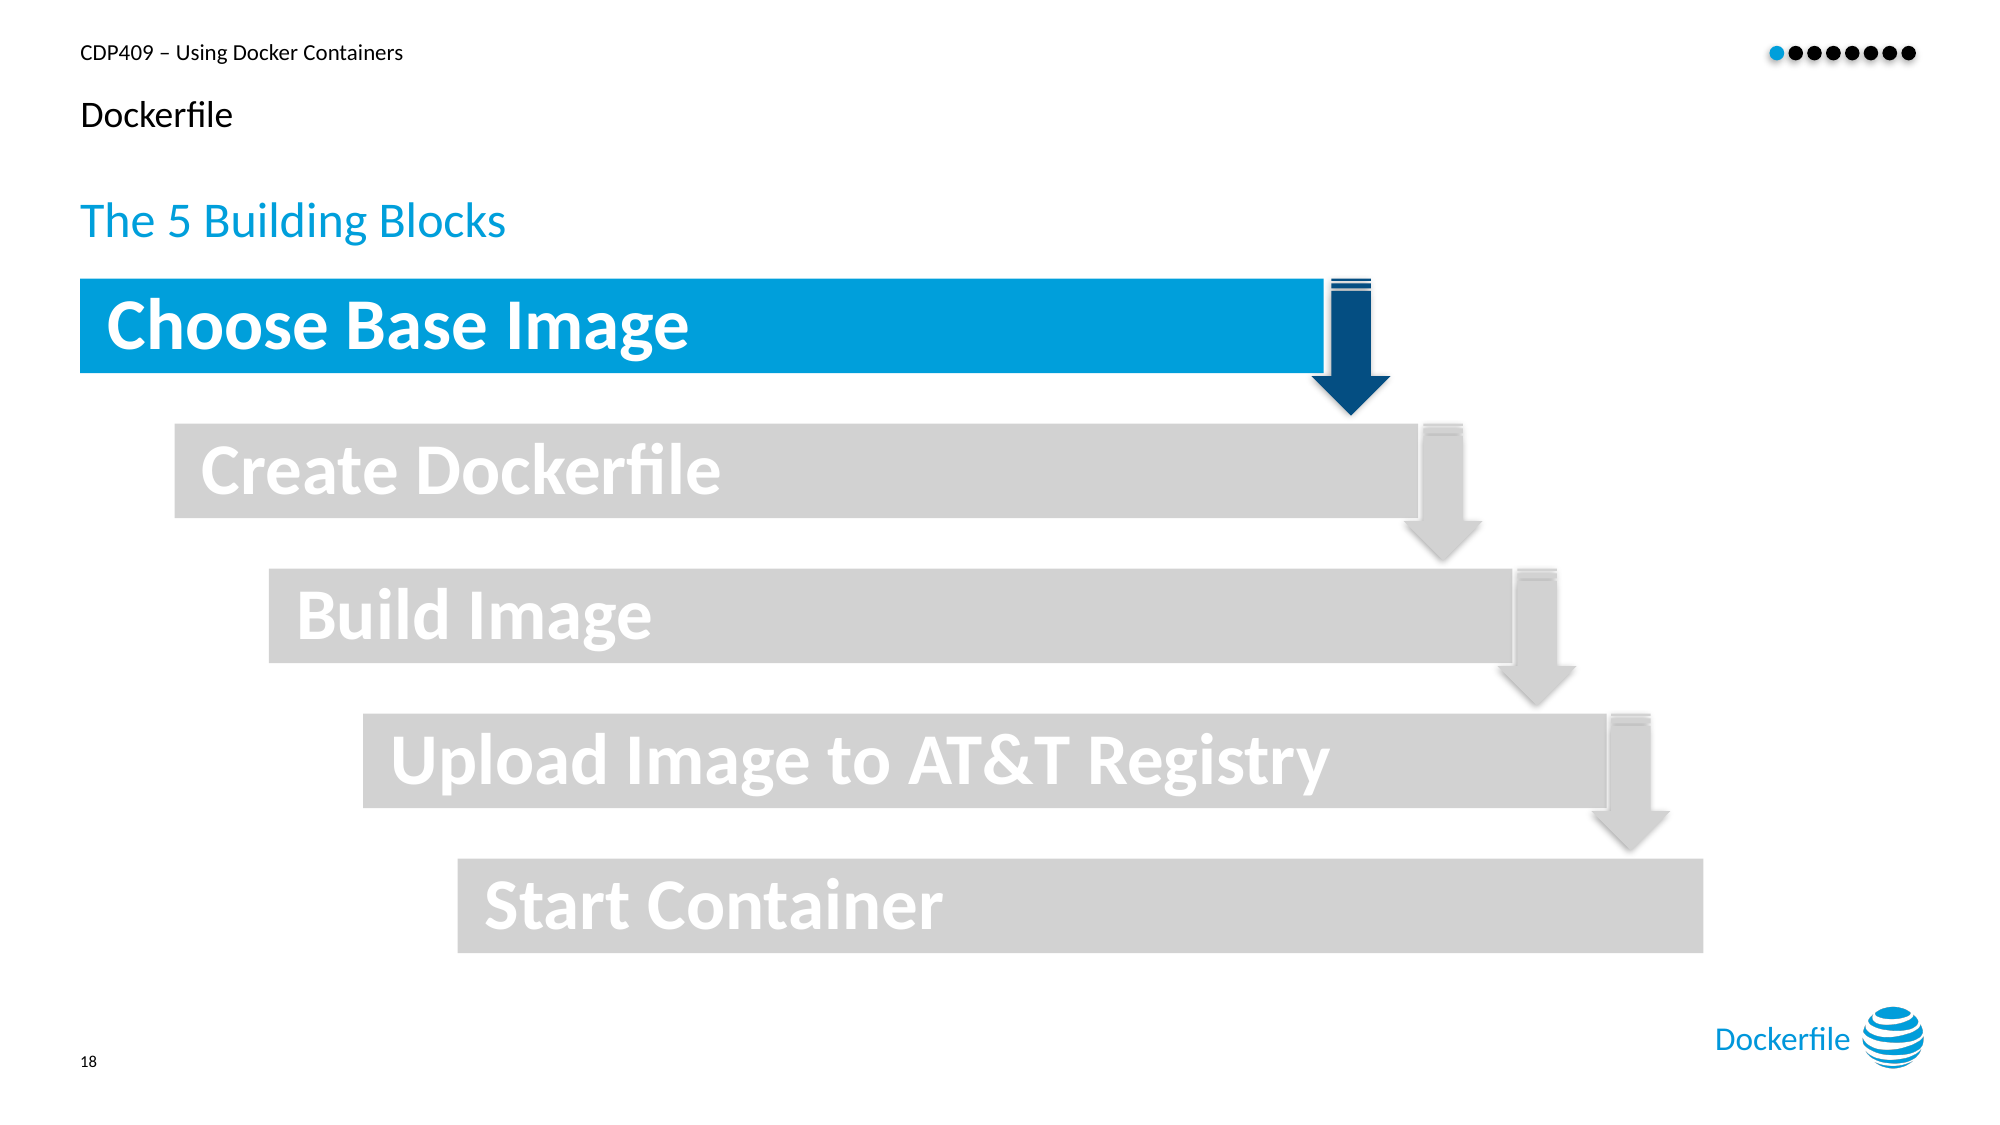

# Dockerfile
The 5 Building Blocks
Choose Base Image

Create Dockerfile

Build Image

Upload Image to AT&T Registry

Start Container
Dockerfile
18